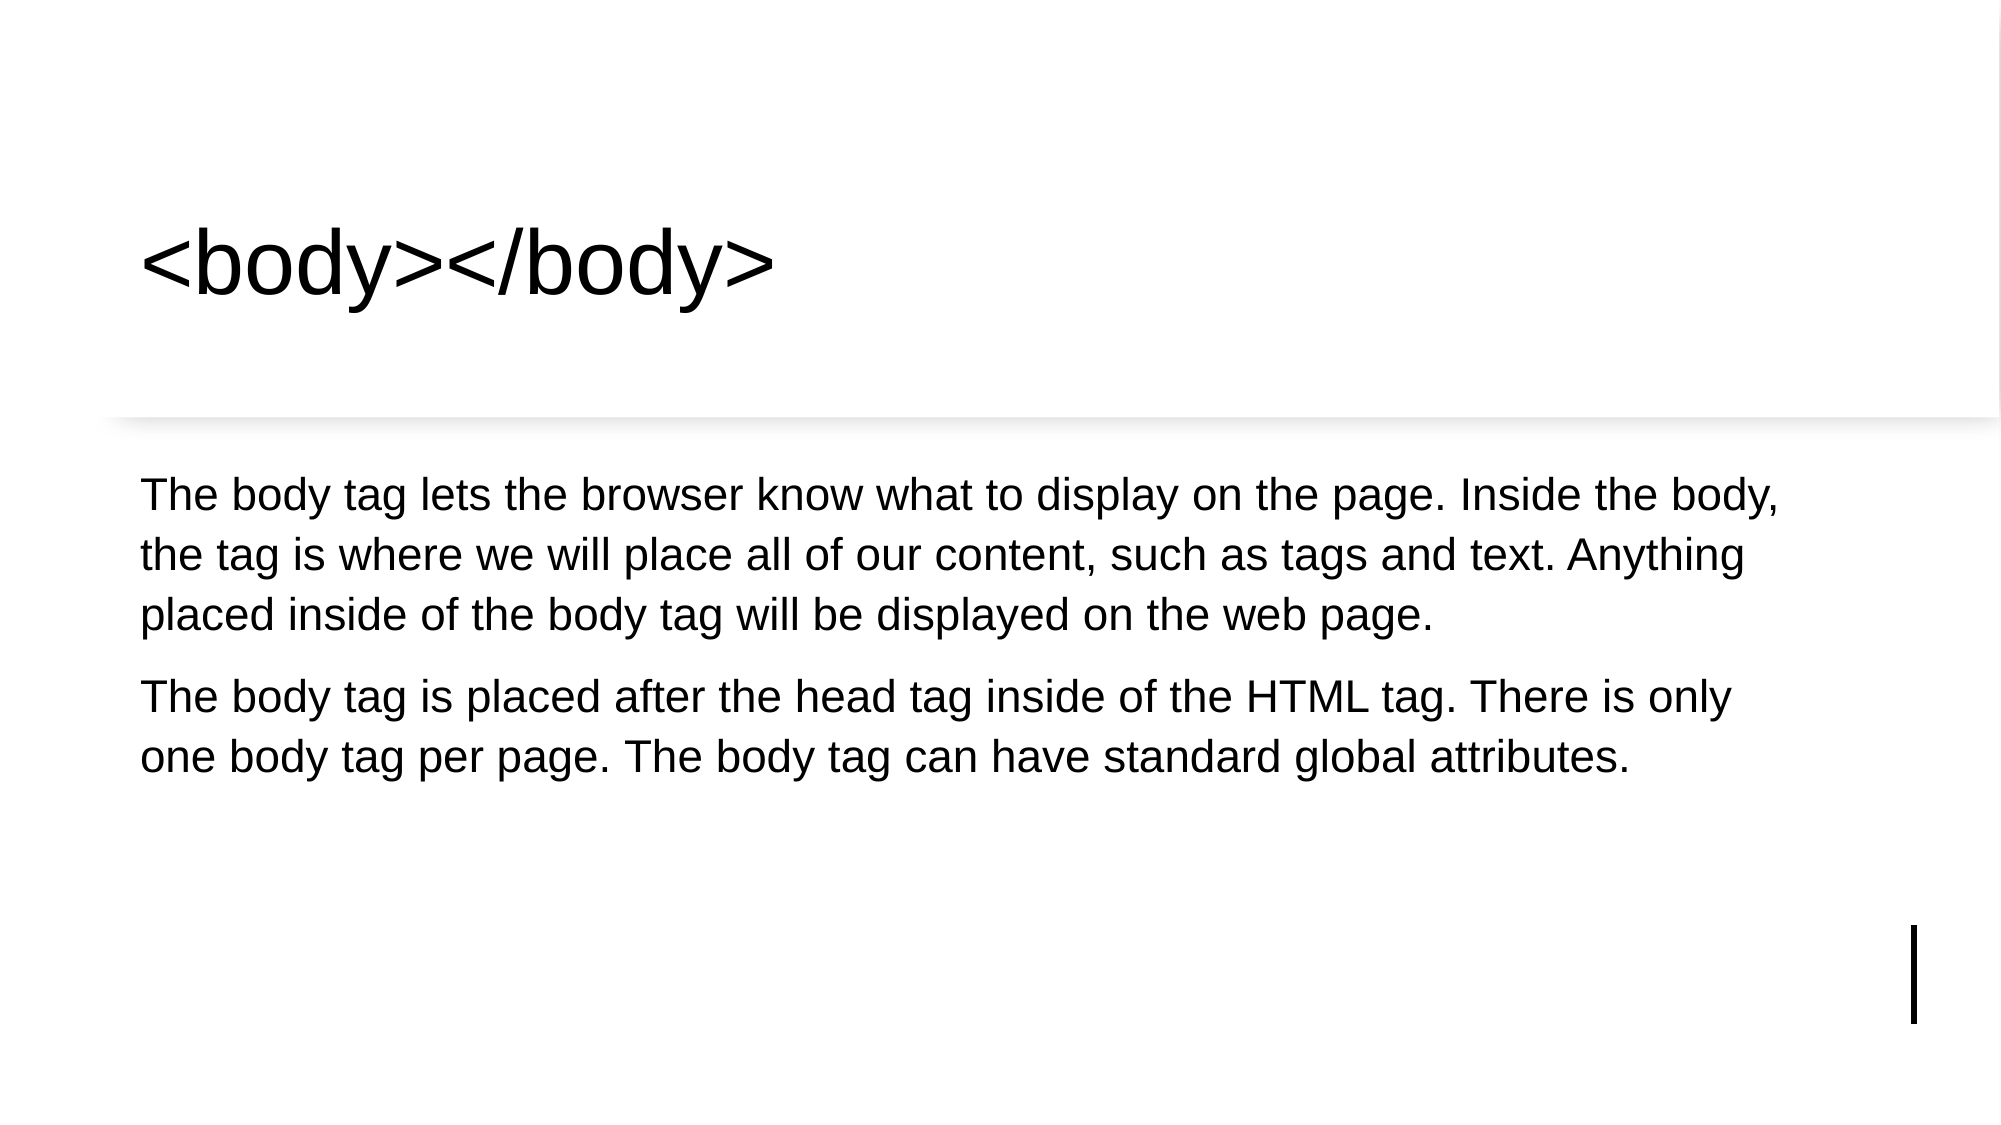

# <body></body>
The body tag lets the browser know what to display on the page. Inside the body, the tag is where we will place all of our content, such as tags and text. Anything placed inside of the body tag will be displayed on the web page.
The body tag is placed after the head tag inside of the HTML tag. There is only one body tag per page. The body tag can have standard global attributes.